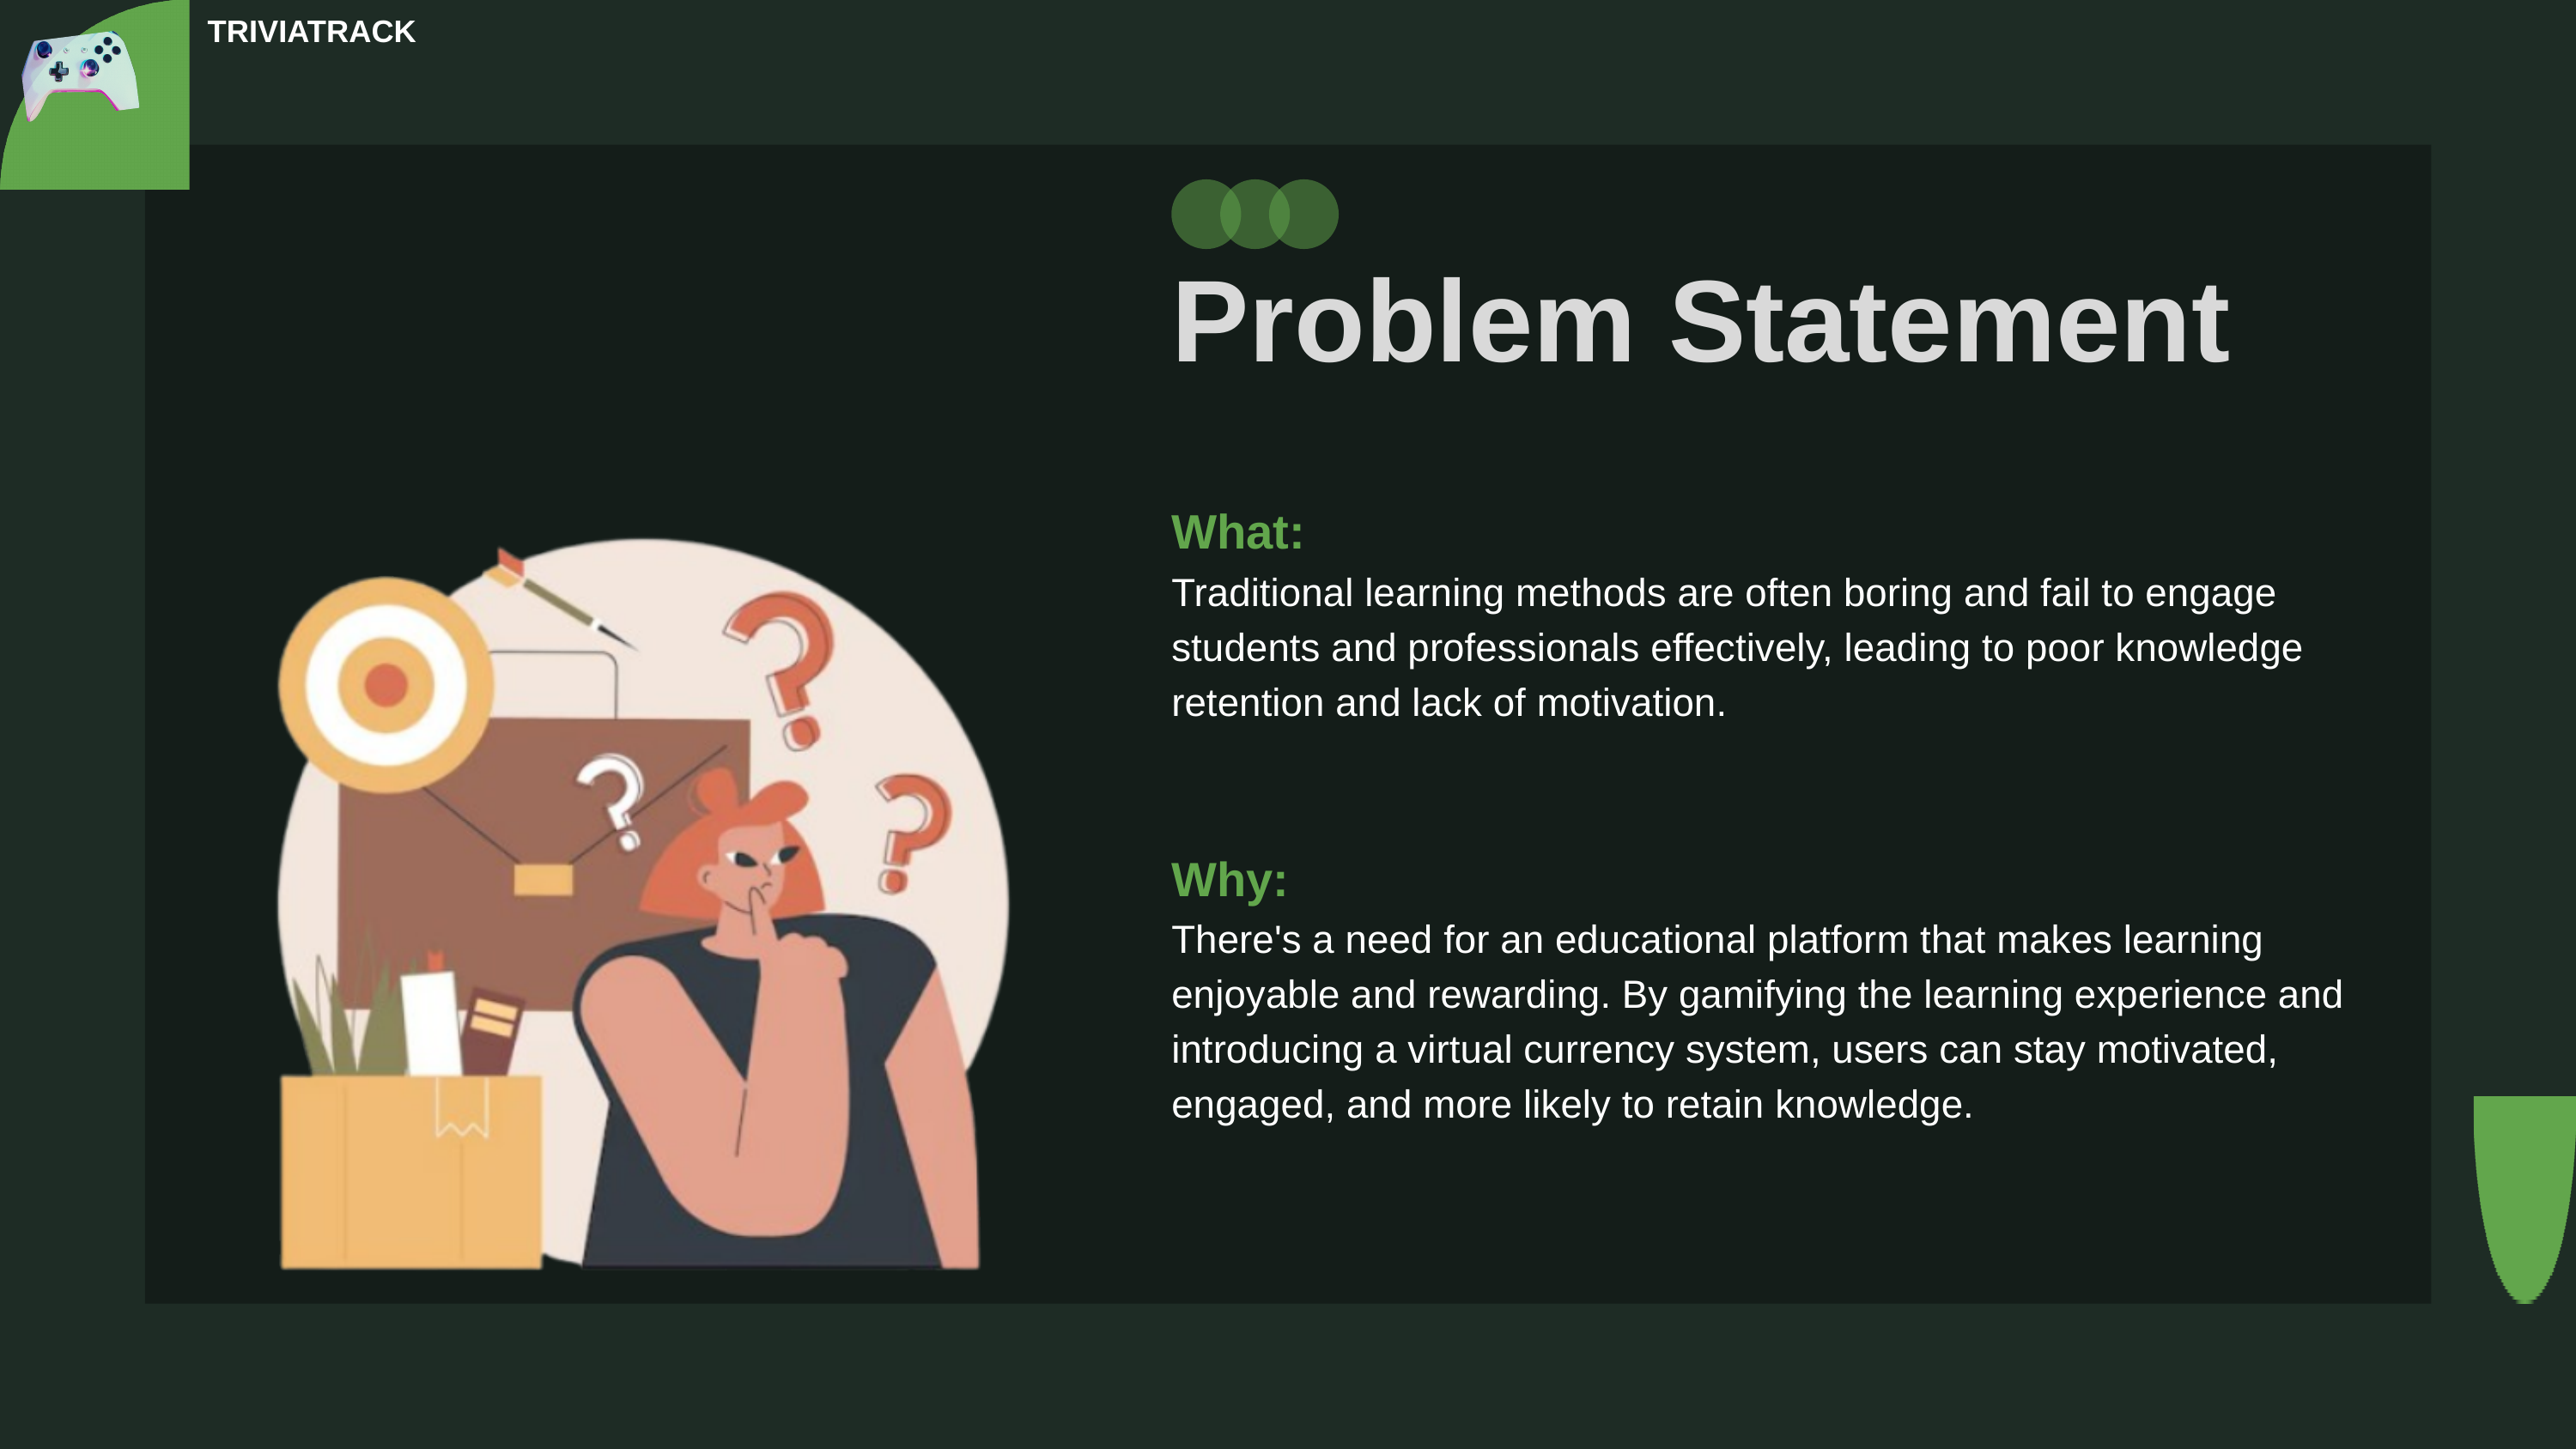

TRIVIATRACK

Problem Statement

What:
Traditional learning methods are often boring and fail to engage students and professionals effectively, leading to poor knowledge retention and lack of motivation.

Why:
There's a need for an educational platform that makes learning enjoyable and rewarding. By gamifying the learning experience and introducing a virtual currency system, users can stay motivated, engaged, and more likely to retain knowledge.